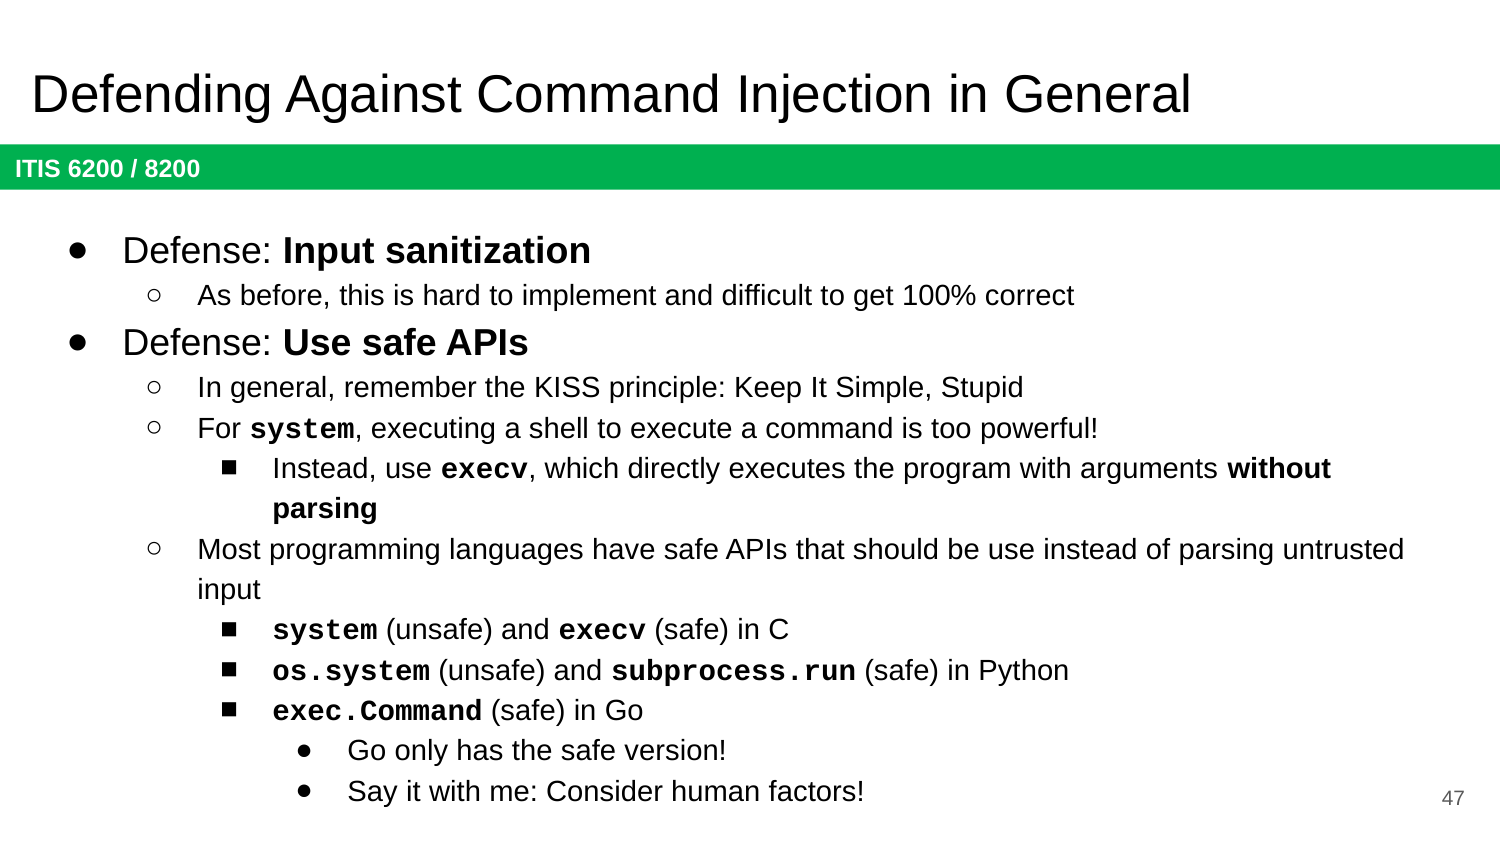

# Defending Against Command Injection in General
Defense: Input sanitization
As before, this is hard to implement and difficult to get 100% correct
Defense: Use safe APIs
In general, remember the KISS principle: Keep It Simple, Stupid
For system, executing a shell to execute a command is too powerful!
Instead, use execv, which directly executes the program with arguments without parsing
Most programming languages have safe APIs that should be use instead of parsing untrusted input
system (unsafe) and execv (safe) in C
os.system (unsafe) and subprocess.run (safe) in Python
exec.Command (safe) in Go
Go only has the safe version!
Say it with me: Consider human factors!
47